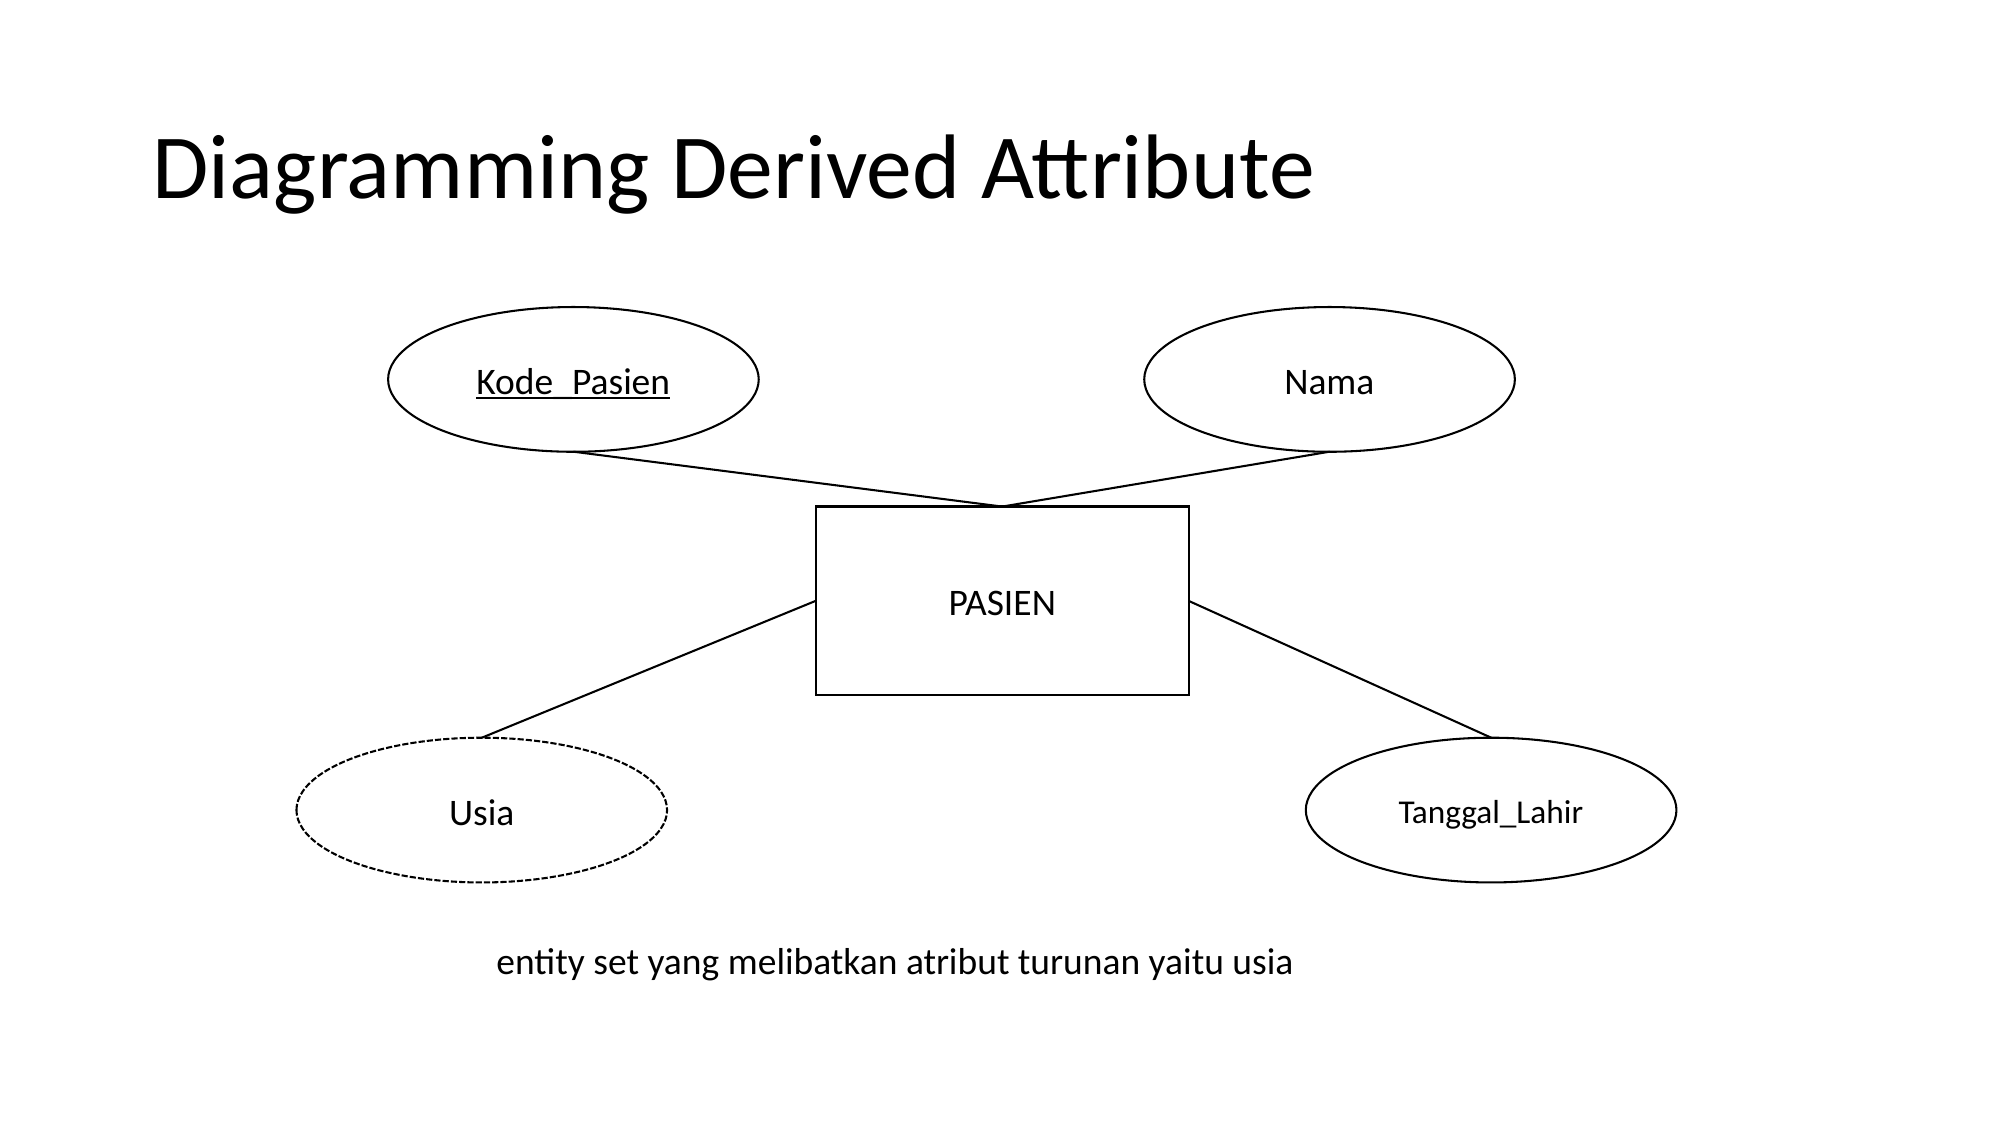

# Diagramming Derived Attribute

Kode_Pasien
Nama
PASIEN
Usia
Tanggal_Lahir
entity set yang melibatkan atribut turunan yaitu usia